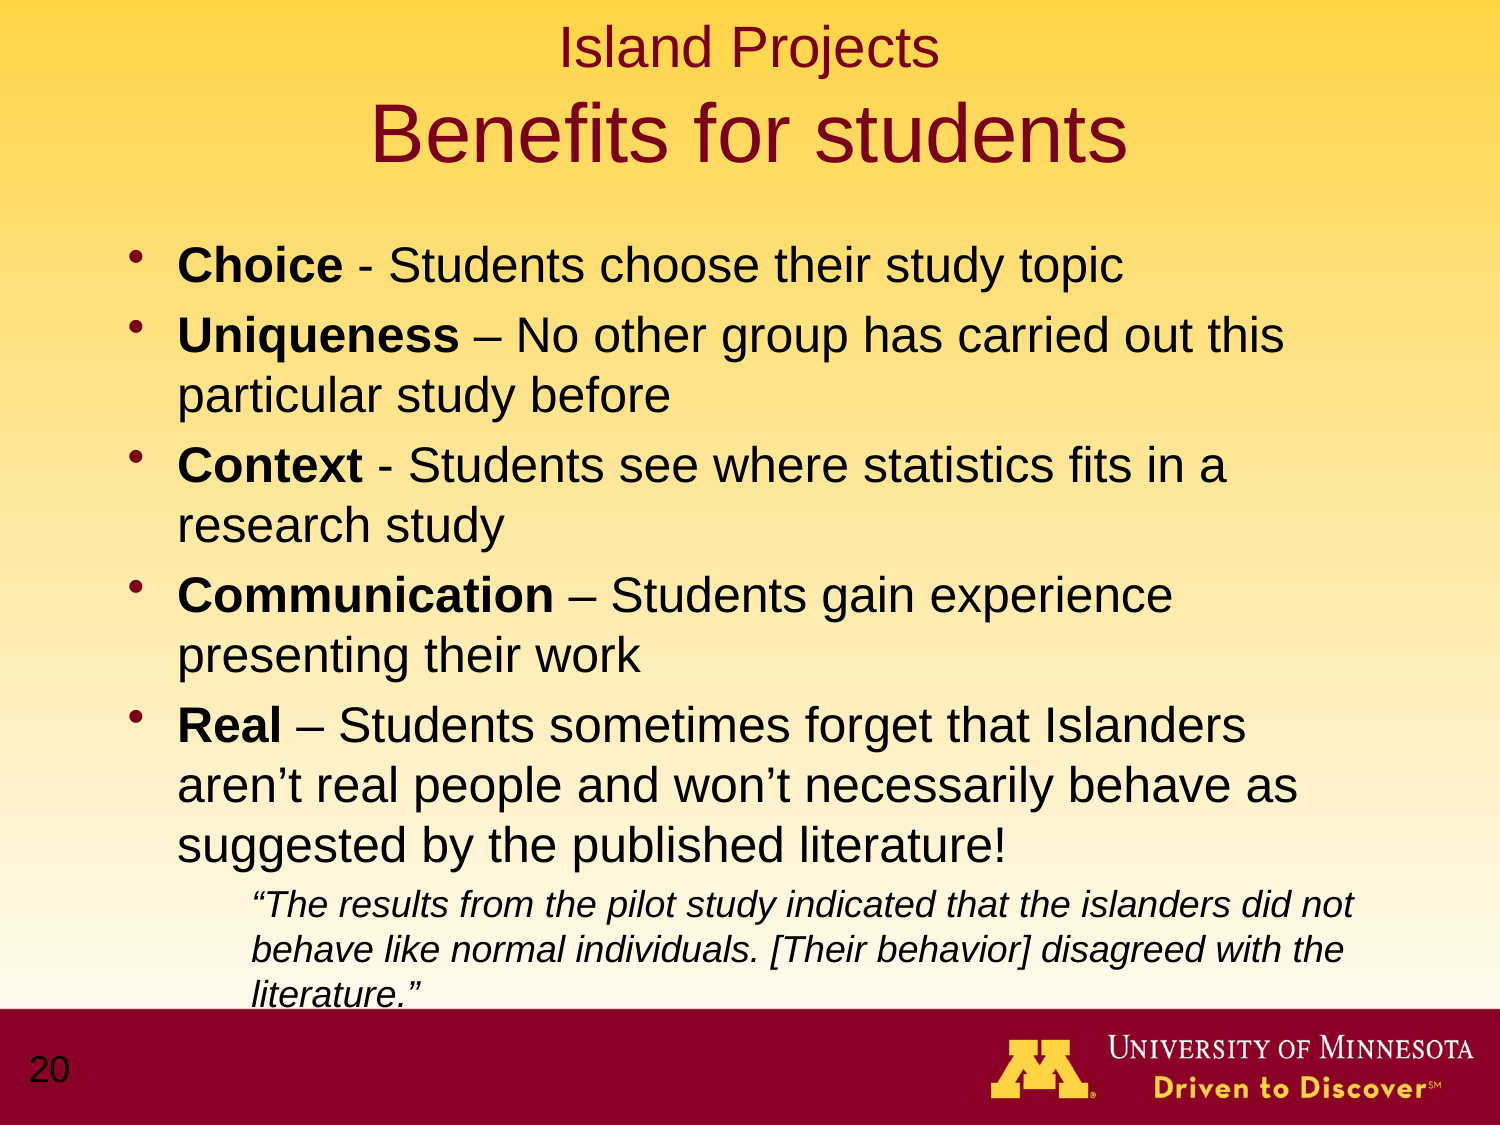

# Island Projects Benefits for students
Choice - Students choose their study topic
Uniqueness – No other group has carried out this particular study before
Context - Students see where statistics fits in a research study
Communication – Students gain experience presenting their work
Real – Students sometimes forget that Islanders aren’t real people and won’t necessarily behave as suggested by the published literature!
“The results from the pilot study indicated that the islanders did not behave like normal individuals. [Their behavior] disagreed with the literature.”